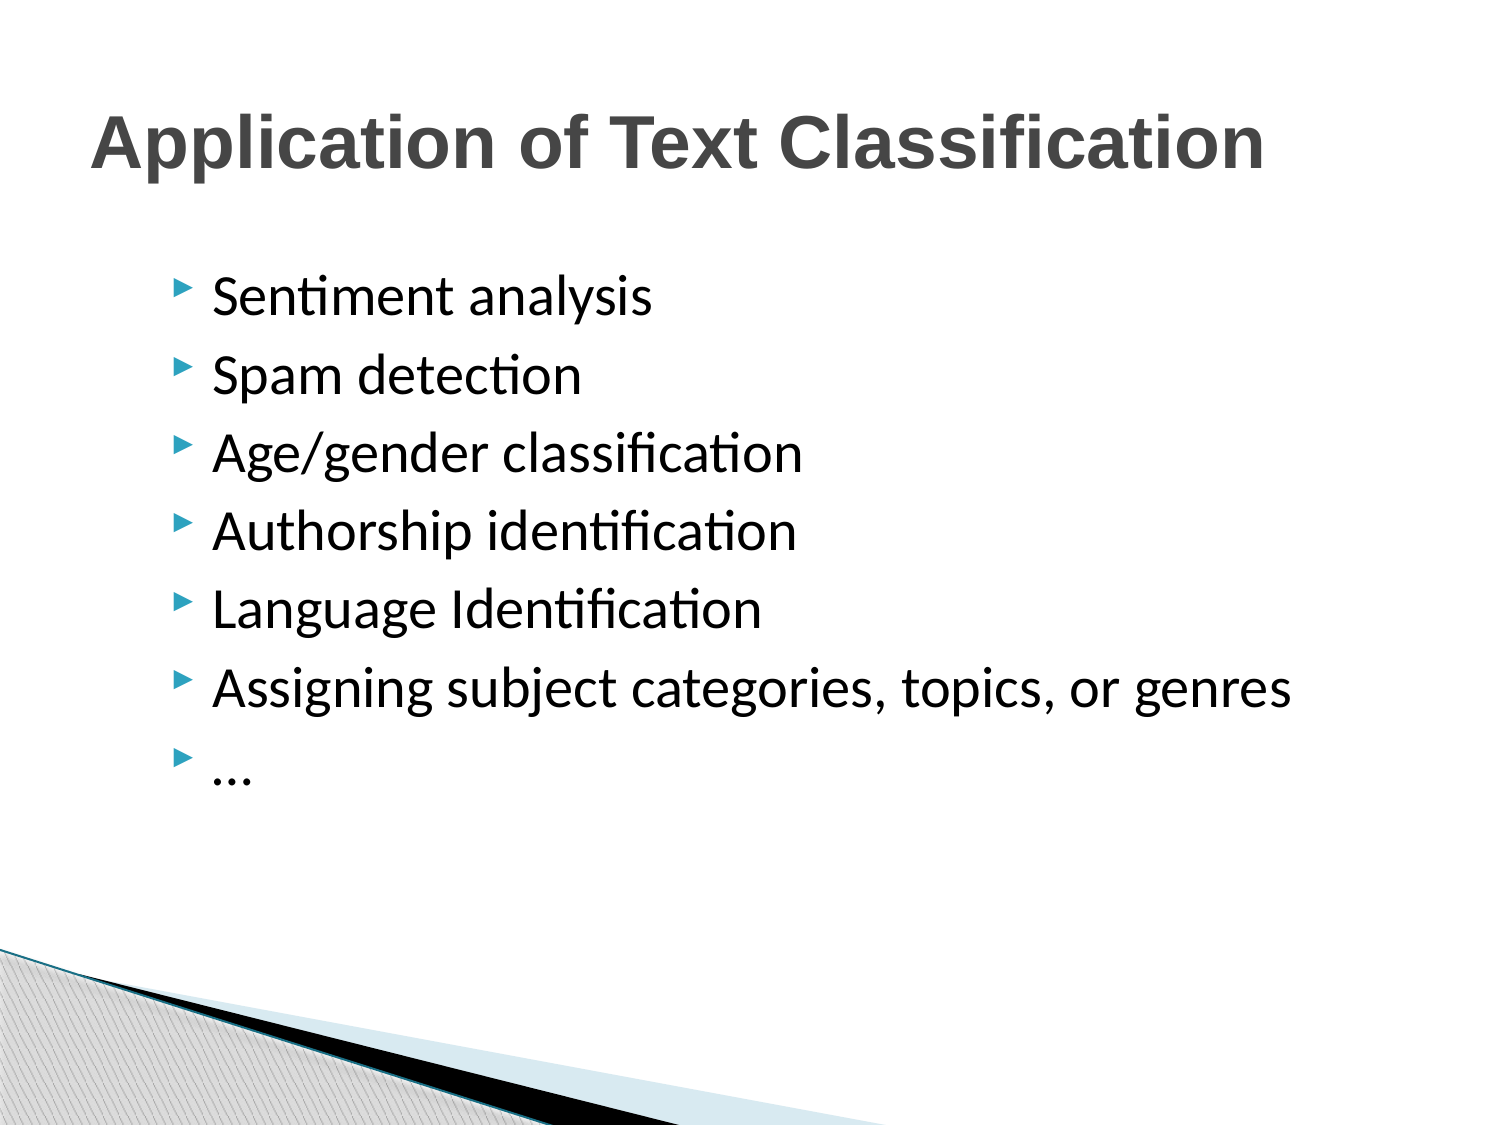

# Application of Text Classification
Sentiment analysis
Spam detection
Age/gender classification
Authorship identification
Language Identification
Assigning subject categories, topics, or genres
…